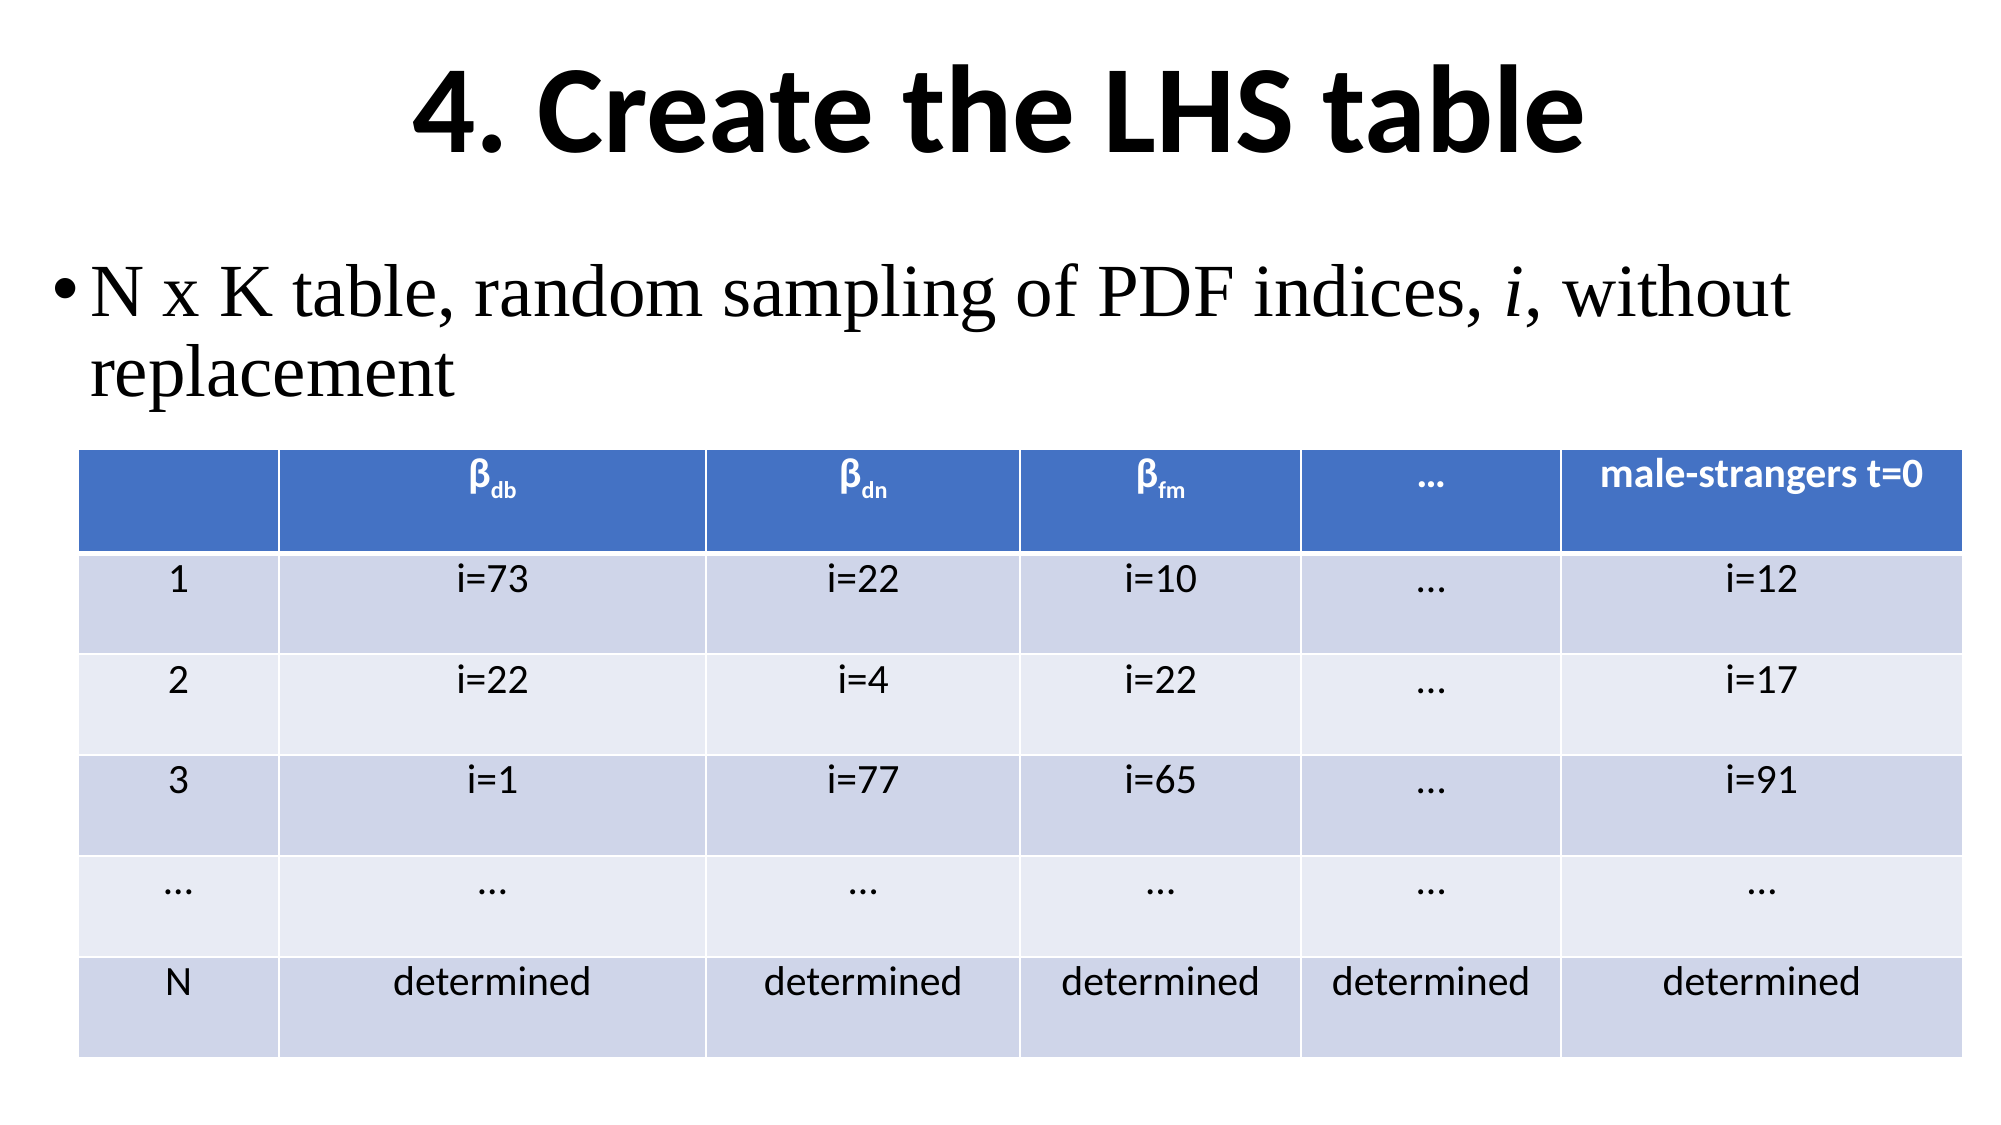

# 4. Create the LHS table
N x K table, random sampling of PDF indices, i, without replacement
|  | βdb | βdn | βfm | … | male-strangers t=0 |
| --- | --- | --- | --- | --- | --- |
| 1 | i=73 | i=22 | i=10 | … | i=12 |
| 2 | i=22 | i=4 | i=22 | … | i=17 |
| 3 | i=1 | i=77 | i=65 | … | i=91 |
| … | … | … | … | … | … |
| N | determined | determined | determined | determined | determined |